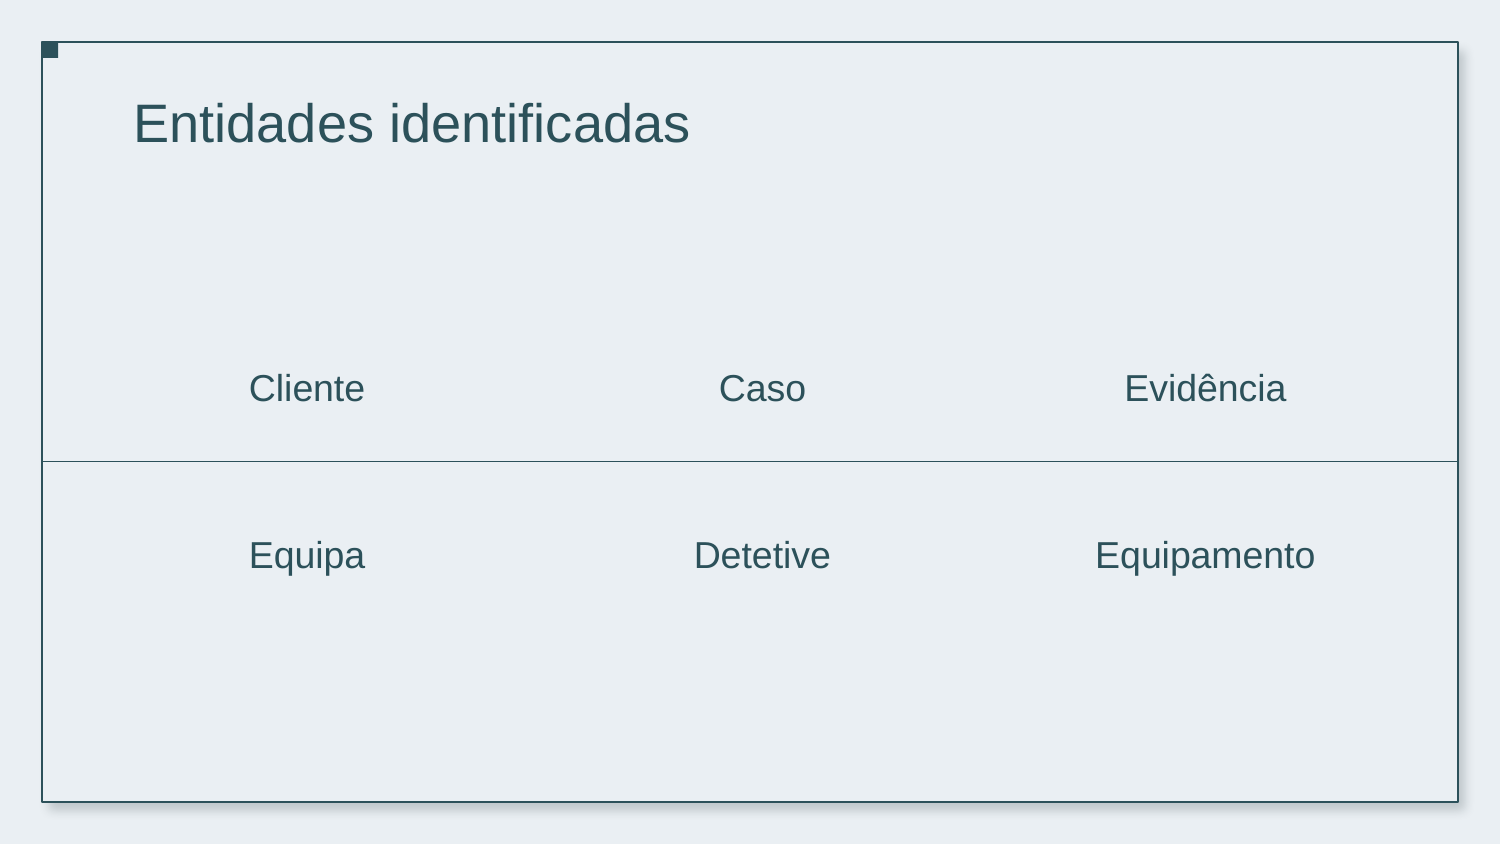

# Entidades identificadas
Cliente
Caso
Evidência
Equipa
Detetive
Equipamento